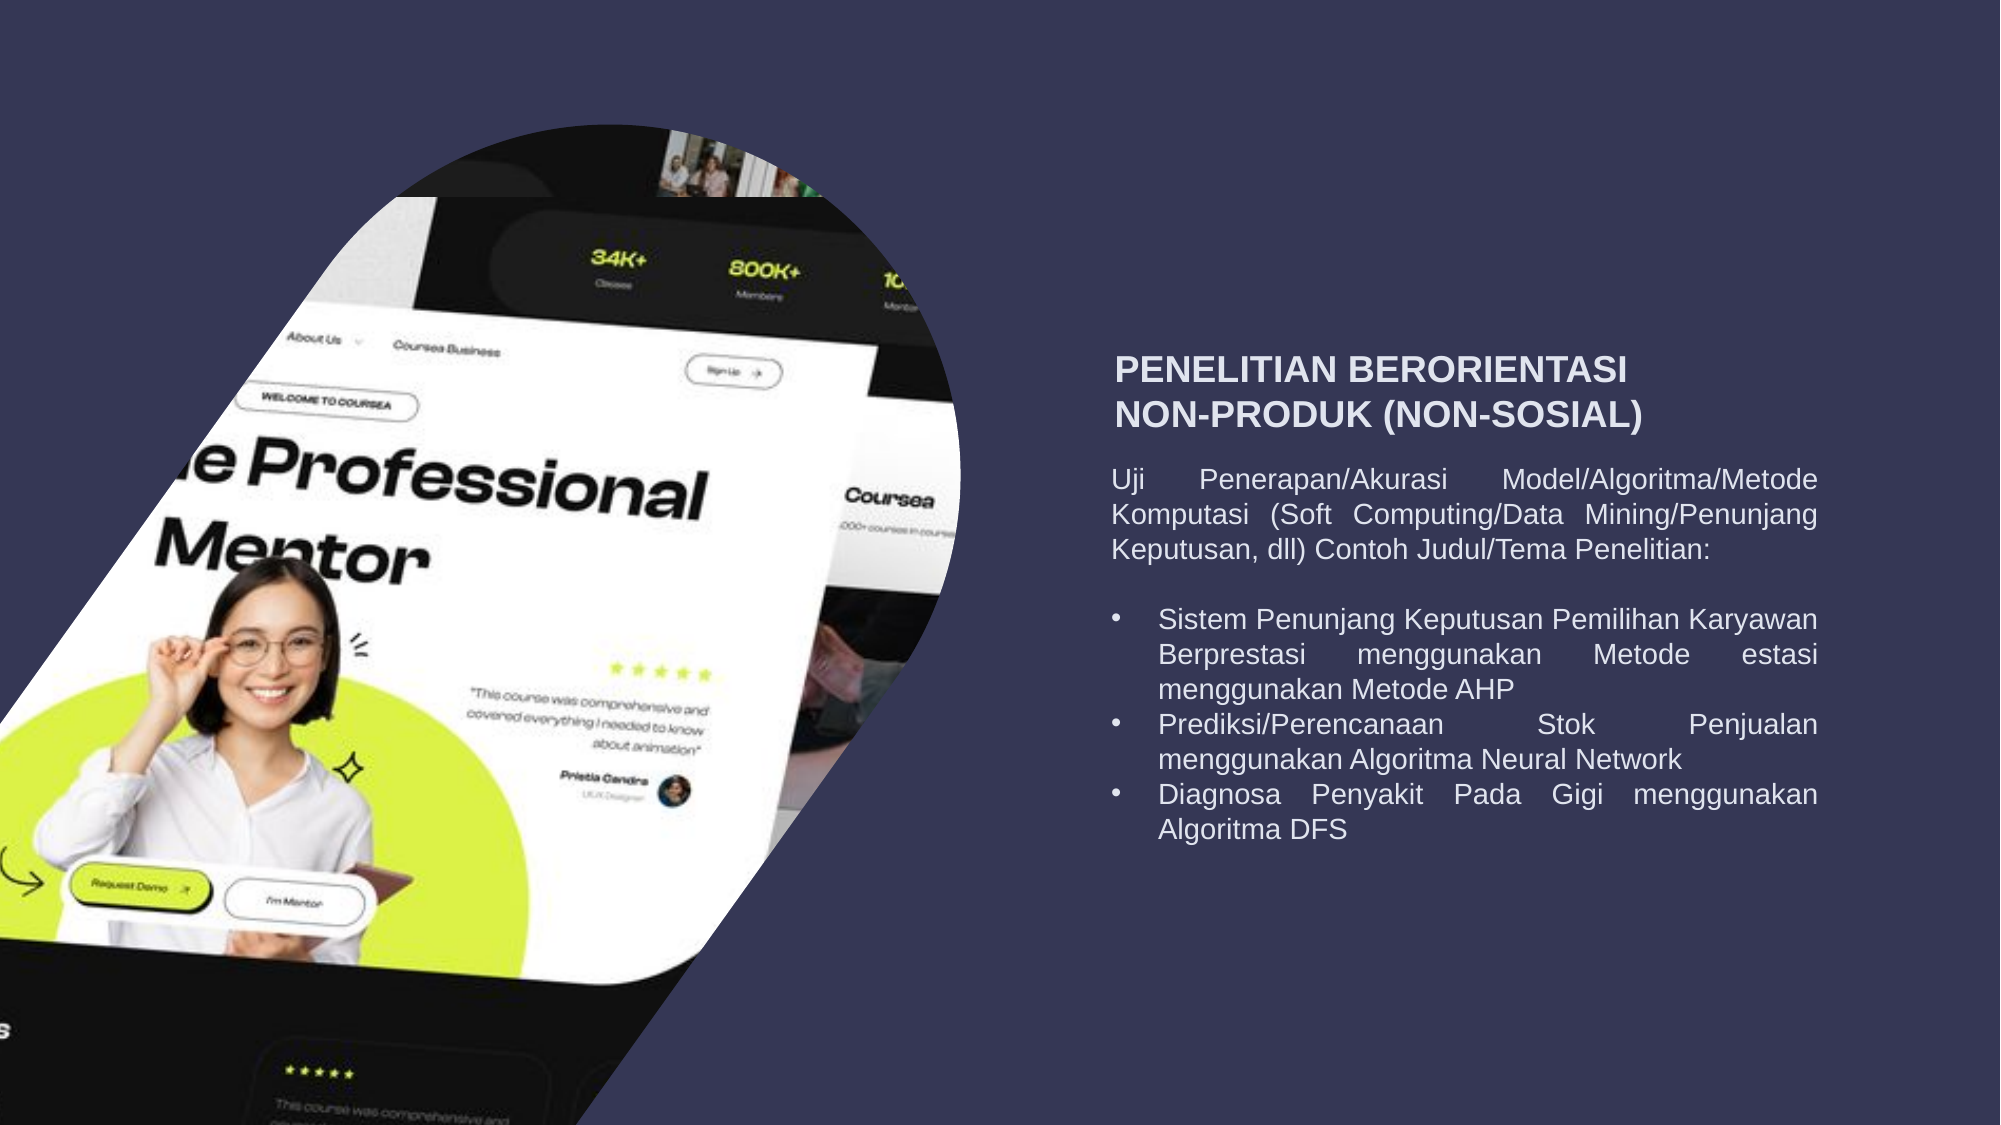

RAGAM PENELITIAN
DALAM BIDANG TEKNOLOGI INFORMASI

PENELITIAN BERORIENTASI
NON-PRODUK (NON-SOSIAL)
Uji Penerapan/Akurasi Model/Algoritma/Metode Komputasi (Soft Computing/Data Mining/Penunjang Keputusan, dll) Contoh Judul/Tema Penelitian:

Sistem Penunjang Keputusan Pemilihan Karyawan Berprestasi menggunakan Metode estasi menggunakan Metode AHP
Prediksi/Perencanaan Stok Penjualan menggunakan Algoritma Neural Network
Diagnosa Penyakit Pada Gigi menggunakan Algoritma DFS